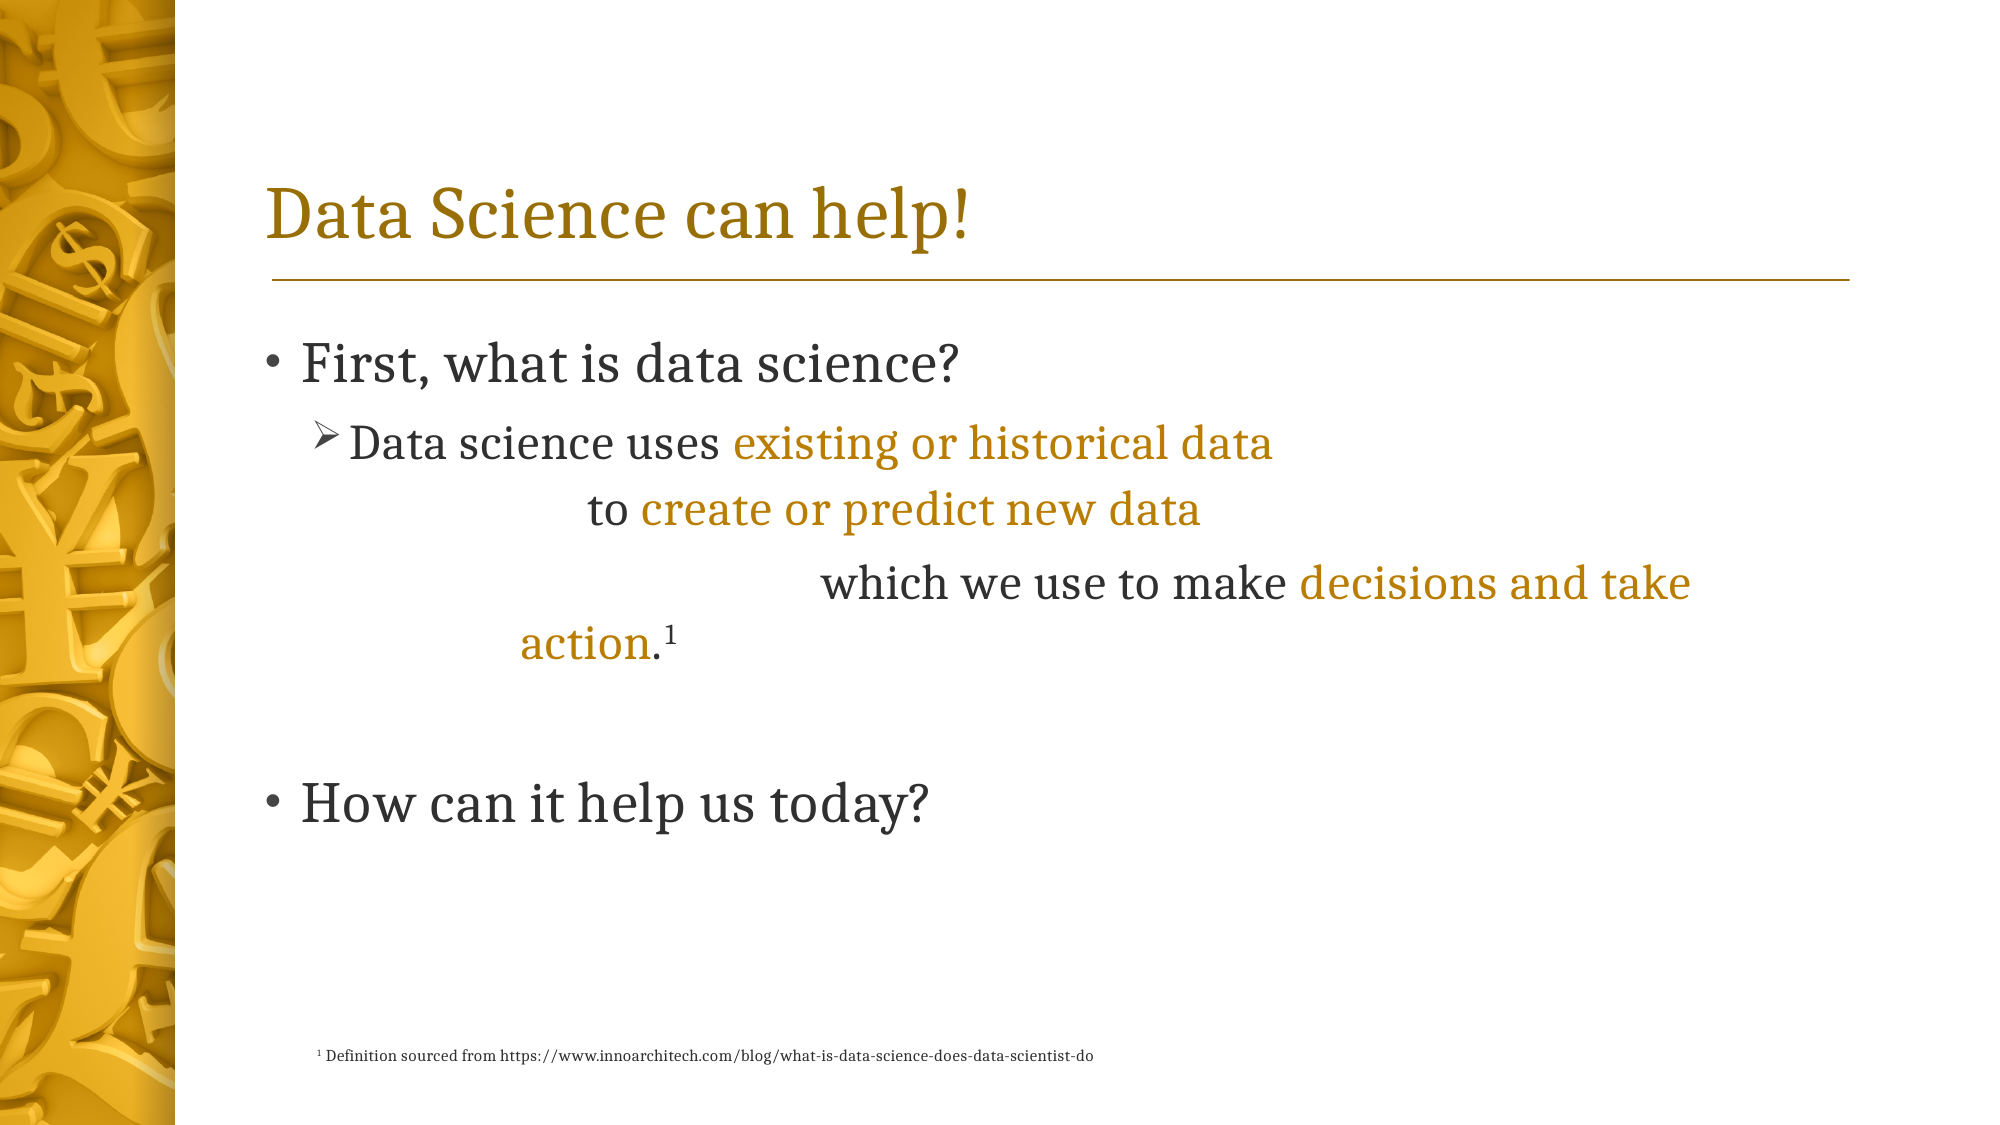

# Data Science can help!
First, what is data science?
Data science uses existing or historical data
	        to create or predict new data
		which we use to make decisions and take action.1

How can it help us today?
1 Definition sourced from https://www.innoarchitech.com/blog/what-is-data-science-does-data-scientist-do